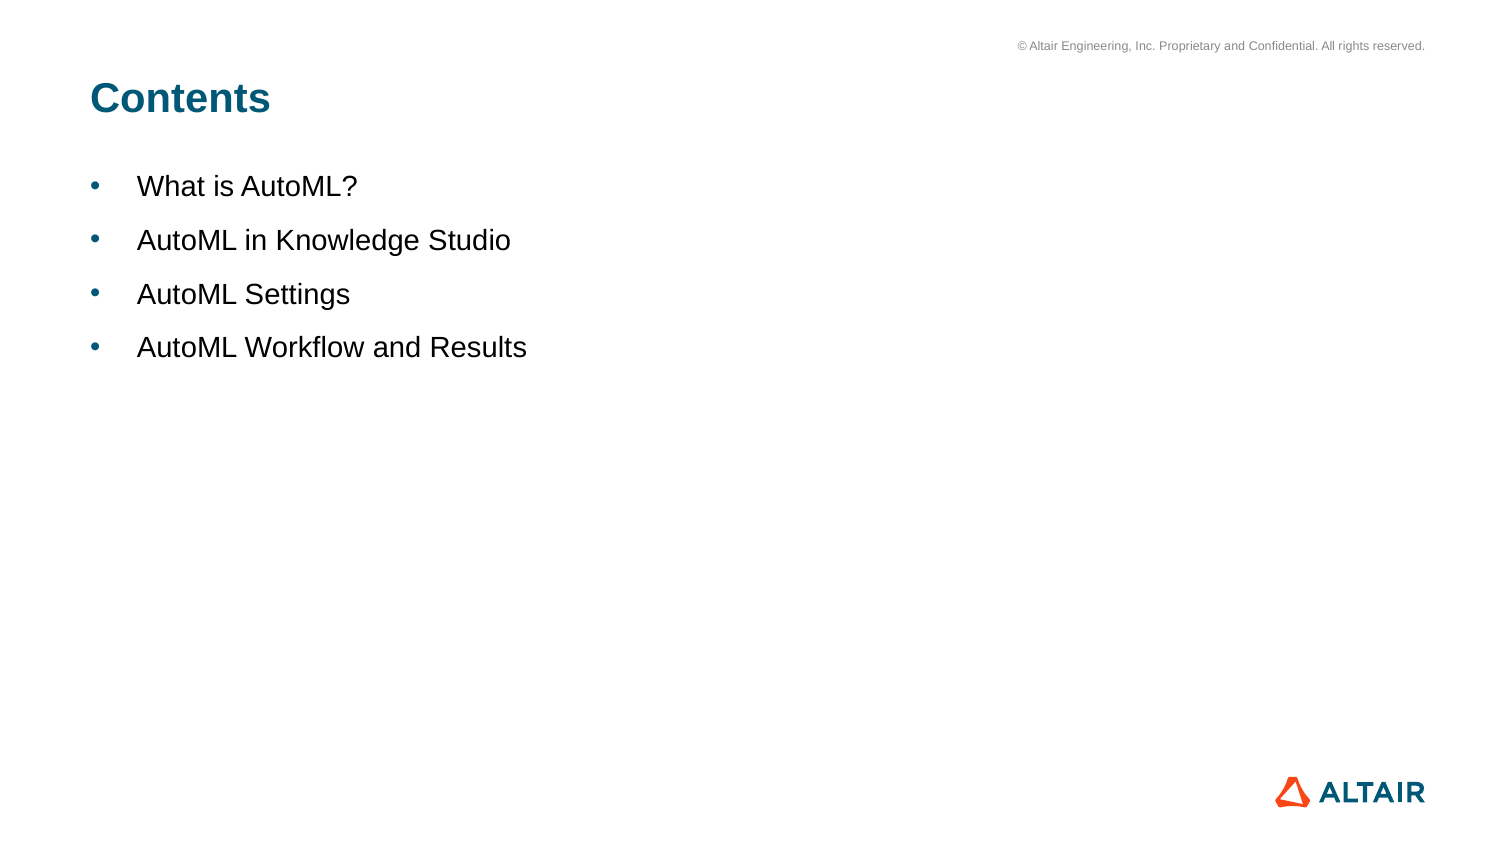

# Contents

What is AutoML?
AutoML in Knowledge Studio
AutoML Settings
AutoML Workflow and Results